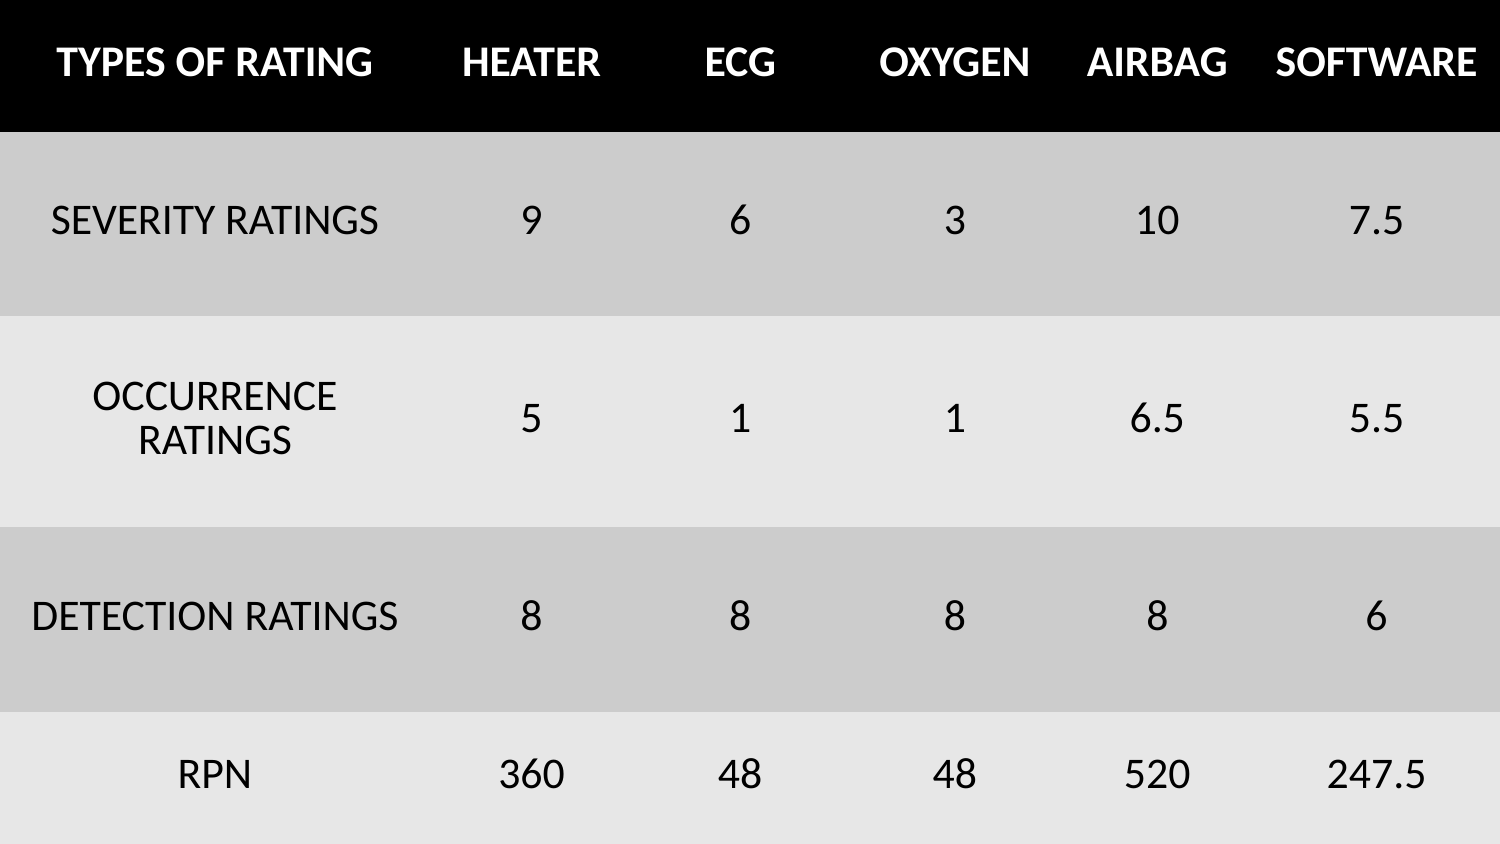

| TYPES OF RATING | HEATER | ECG | OXYGEN | AIRBAG | SOFTWARE |
| --- | --- | --- | --- | --- | --- |
| SEVERITY RATINGS | 9 | 6 | 3 | 10 | 7.5 |
| OCCURRENCE RATINGS | 5 | 1 | 1 | 6.5 | 5.5 |
| DETECTION RATINGS | 8 | 8 | 8 | 8 | 6 |
| RPN | 360 | 48 | 48 | 520 | 247.5 |
54